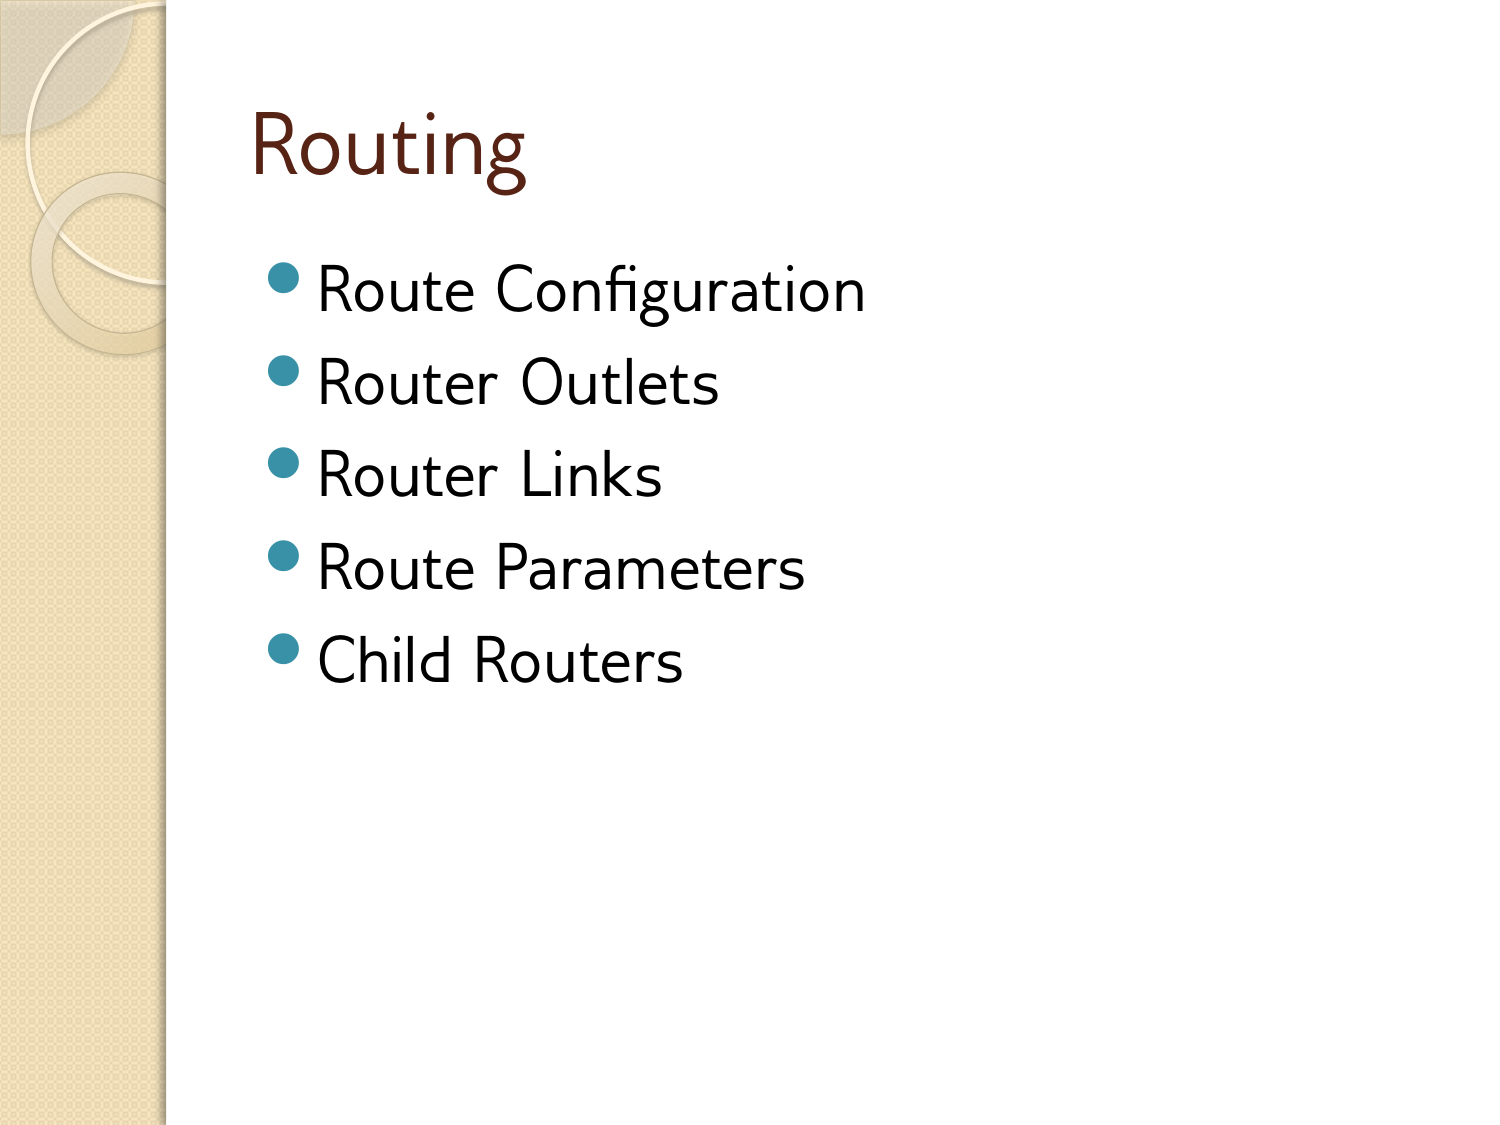

# Routing
Route Configuration
Router Outlets
Router Links
Route Parameters
Child Routers